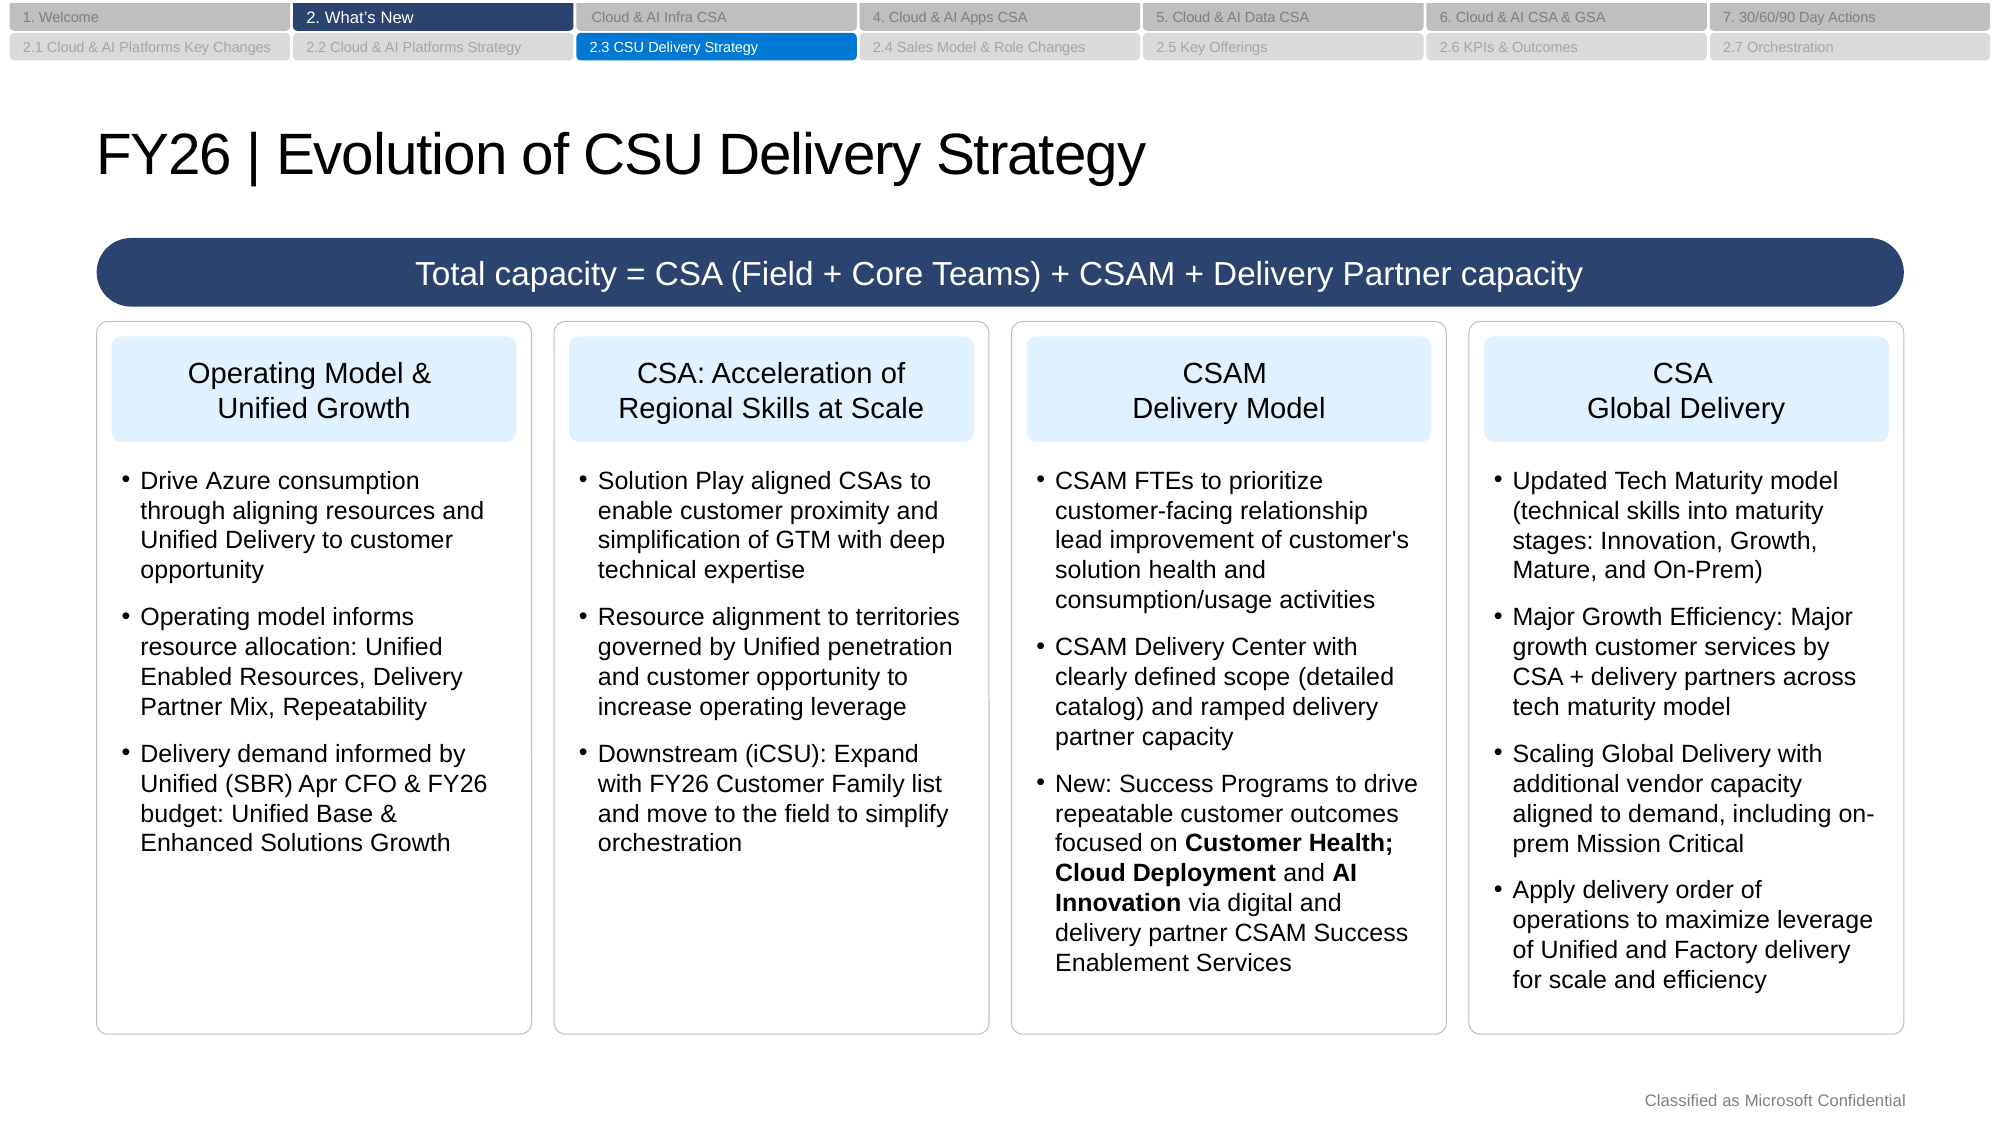

1. Welcome
2. What’s New
4. Cloud & AI Infra CSA
4. Cloud & AI Apps CSA
5. Cloud & AI Data CSA
6. Cloud & AI CSA & GSA
7. 30/60/90 Day Actions
2.1 Cloud & AI Platforms Key Changes
2.2 Cloud & AI Platforms Strategy
2.3 CSU Delivery Strategy
2.4 Sales Model & Role Changes
2.5 Key Offerings
2.6 KPIs & Outcomes
2.7 Orchestration
# FY26 | Evolution of CSU Delivery Strategy
Total capacity = CSA (Field + Core Teams) + CSAM + Delivery Partner capacity

Operating Model &
Unified Growth
CSA: Acceleration of Regional Skills at Scale
CSAM
Delivery Model
CSA
Global Delivery
Drive Azure consumption through aligning resources and Unified Delivery to customer opportunity
Operating model informs resource allocation: Unified Enabled Resources, Delivery Partner Mix, Repeatability
Delivery demand informed by Unified (SBR) Apr CFO & FY26 budget: Unified Base & Enhanced Solutions Growth
Solution Play aligned CSAs to enable customer proximity and simplification of GTM with deep technical expertise
Resource alignment to territories governed by Unified penetration and customer opportunity to increase operating leverage
Downstream (iCSU): Expand with FY26 Customer Family list and move to the field to simplify orchestration
CSAM FTEs to prioritize customer-facing relationship lead improvement of customer's solution health and consumption/usage activities
CSAM Delivery Center with clearly defined scope (detailed catalog) and ramped delivery partner capacity
New: Success Programs to drive repeatable customer outcomes focused on Customer Health; Cloud Deployment and AI Innovation via digital and delivery partner CSAM Success Enablement Services
Updated Tech Maturity model (technical skills into maturity stages: Innovation, Growth, Mature, and On-Prem)
Major Growth Efficiency: Major growth customer services by CSA + delivery partners across tech maturity model
Scaling Global Delivery with additional vendor capacity aligned to demand, including on-prem Mission Critical
Apply delivery order of operations to maximize leverage of Unified and Factory delivery for scale and efficiency